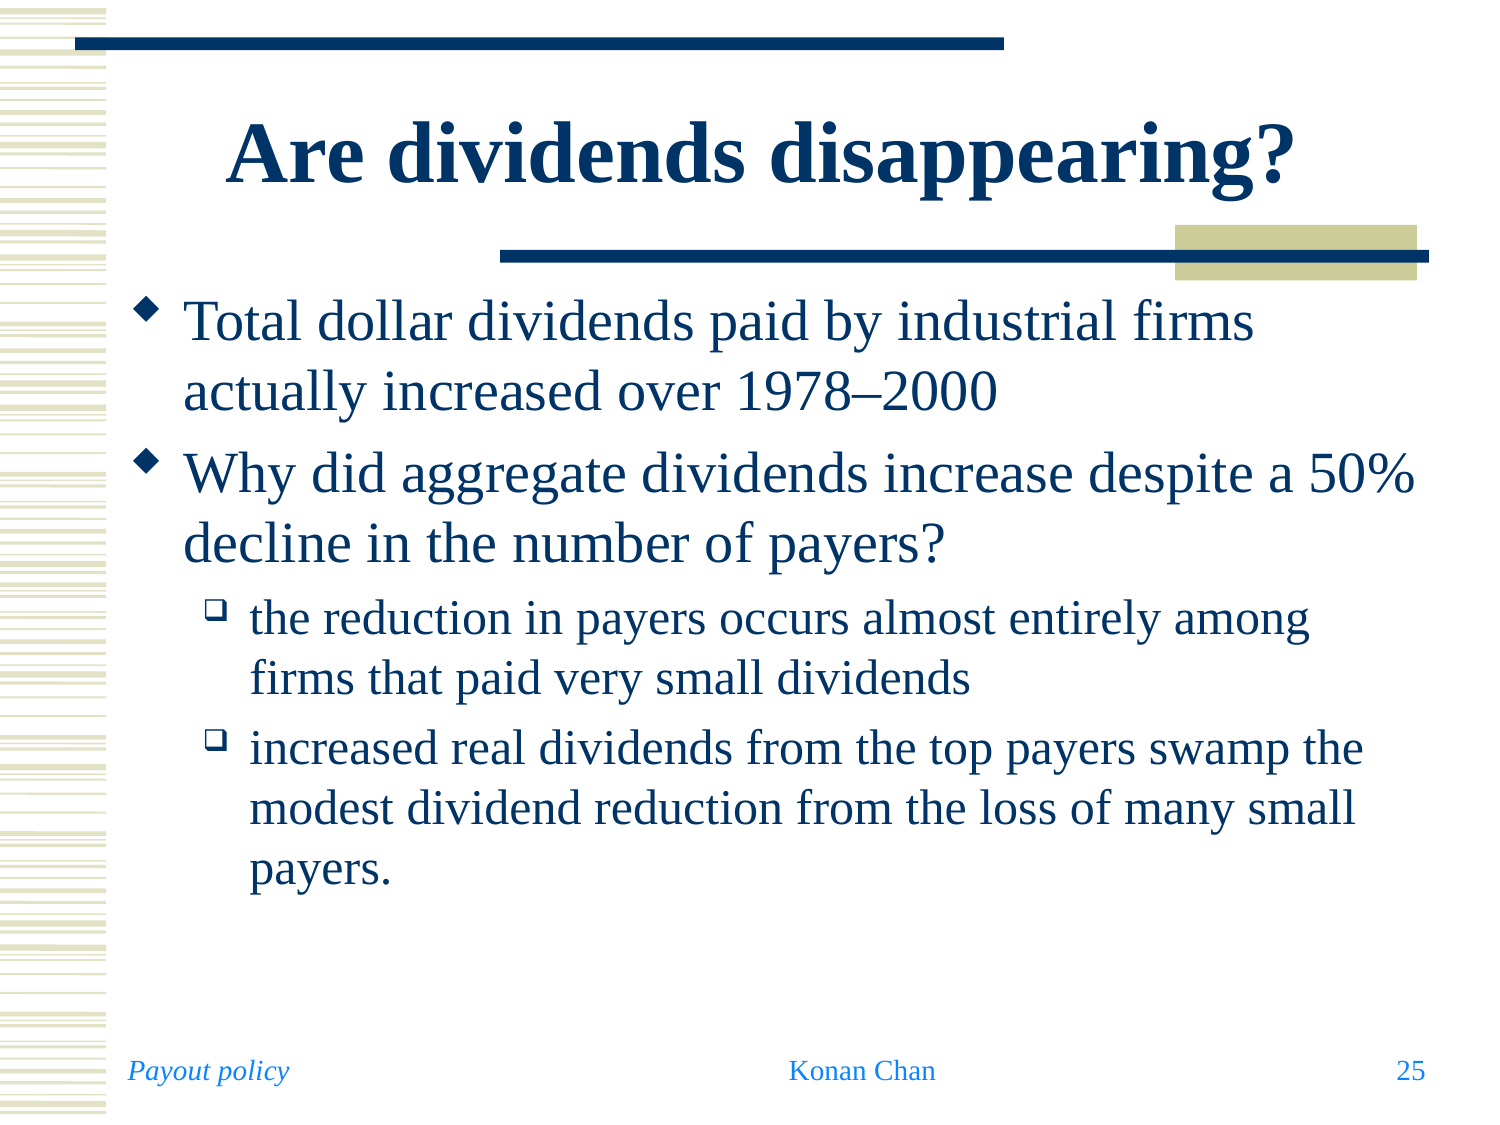

# Are dividends disappearing?
Total dollar dividends paid by industrial firms actually increased over 1978–2000
Why did aggregate dividends increase despite a 50% decline in the number of payers?
the reduction in payers occurs almost entirely among firms that paid very small dividends
increased real dividends from the top payers swamp the modest dividend reduction from the loss of many small payers.
Payout policy
Konan Chan
25